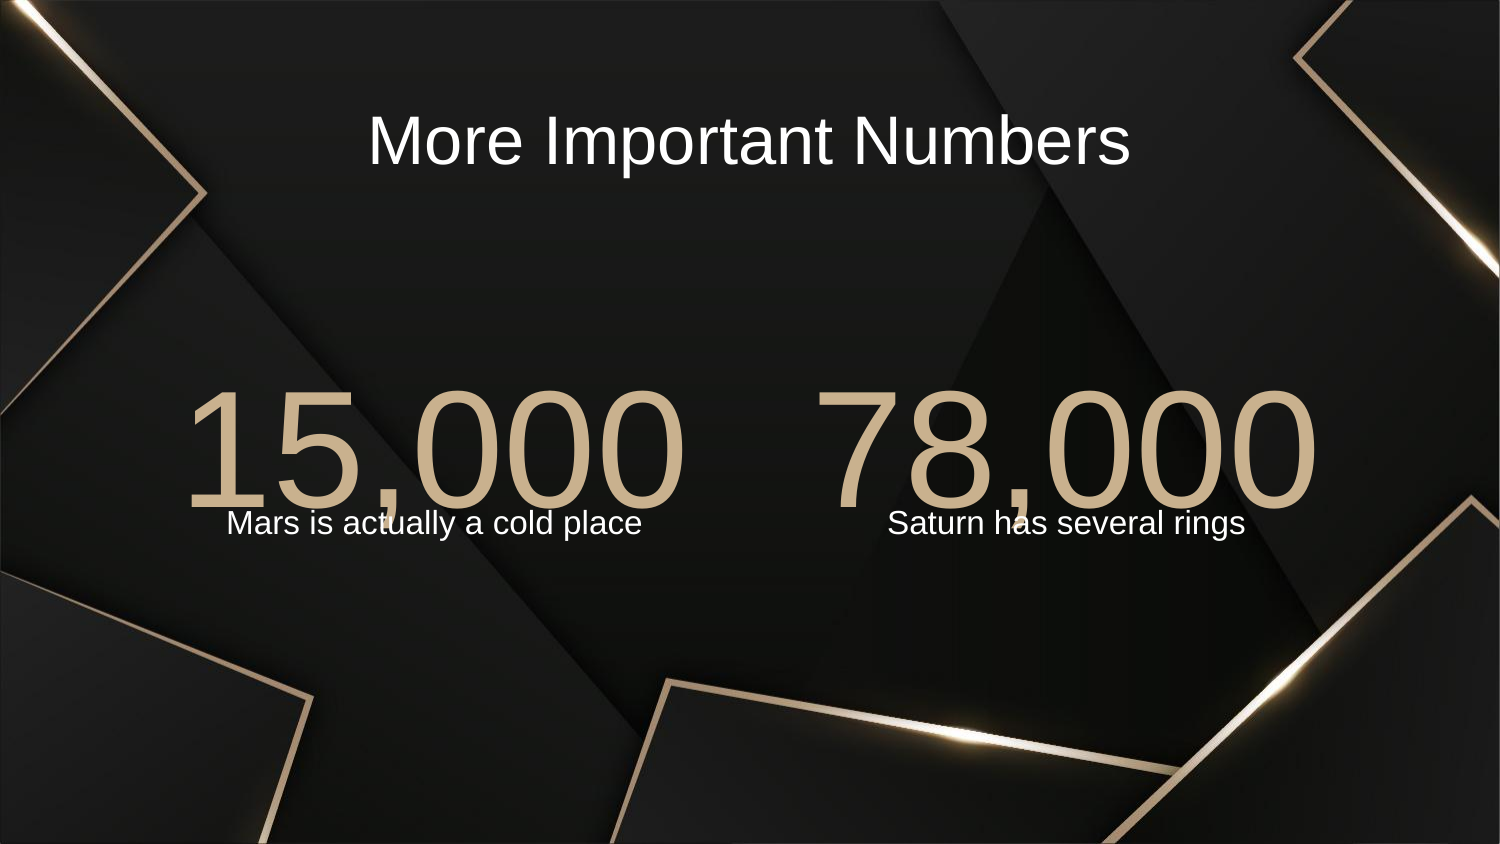

More Important Numbers
# 15,000
78,000
Mars is actually a cold place

Saturn has several rings